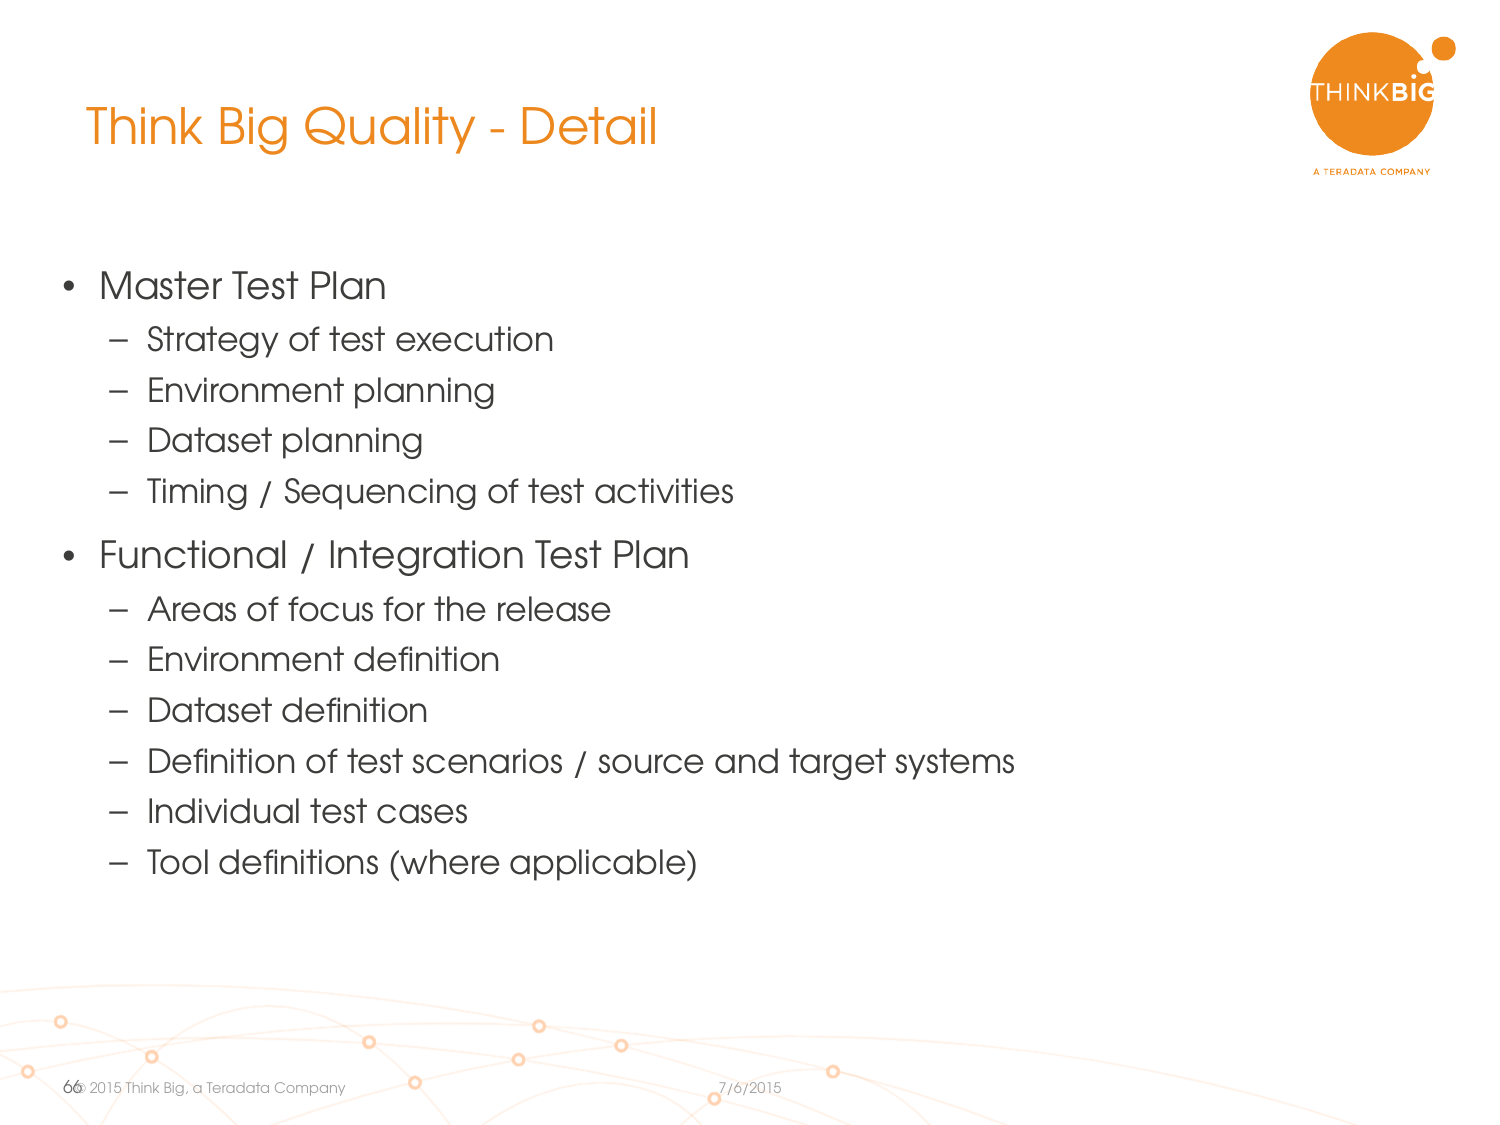

# Think Big Quality - Detail
Master Test Plan
Strategy of test execution
Environment planning
Dataset planning
Timing / Sequencing of test activities
Functional / Integration Test Plan
Areas of focus for the release
Environment definition
Dataset definition
Definition of test scenarios / source and target systems
Individual test cases
Tool definitions (where applicable)
7/6/2015
© 2015 Think Big, a Teradata Company